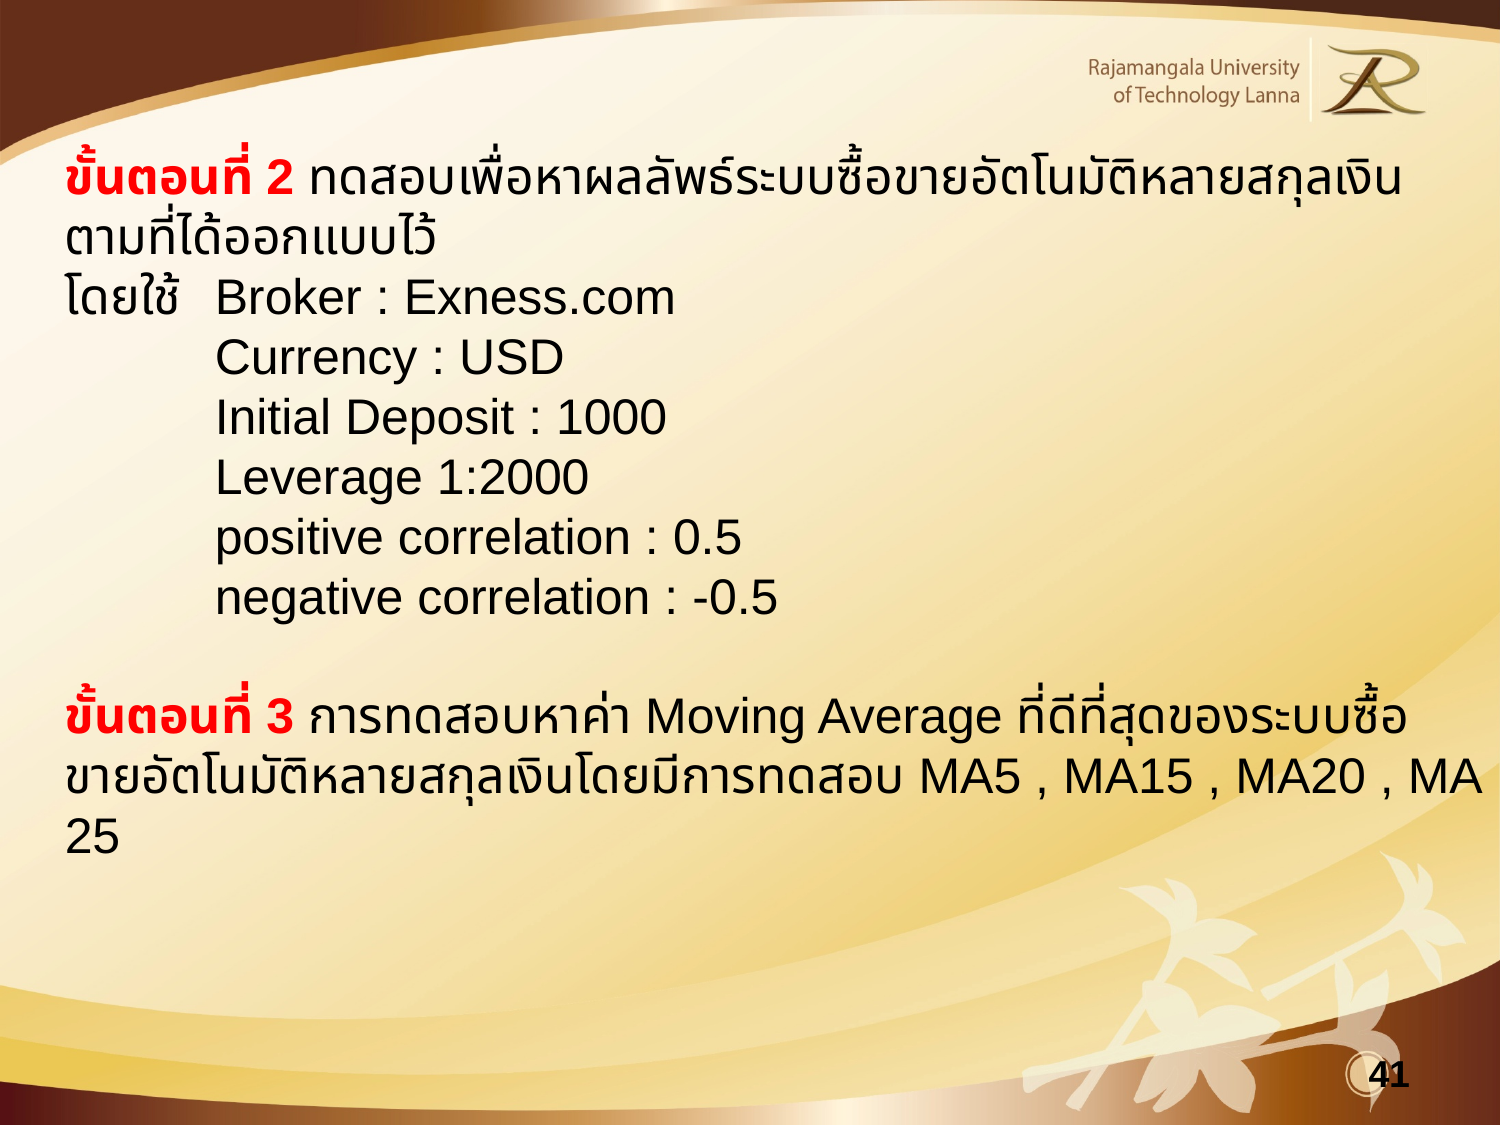

ขั้นตอนที่ 2 ทดสอบเพื่อหาผลลัพธ์ระบบซื้อขายอัตโนมัติหลายสกุลเงินตามที่ได้ออกแบบไว้
โดยใช้	Broker : Exness.com
	Currency : USD
	Initial Deposit : 1000
	Leverage 1:2000
	positive correlation : 0.5
	negative correlation : -0.5

ขั้นตอนที่ 3 การทดสอบหาค่า Moving Average ที่ดีที่สุดของระบบซื้อขายอัตโนมัติหลายสกุลเงินโดยมีการทดสอบ MA5 , MA15 , MA20 , MA 25
41